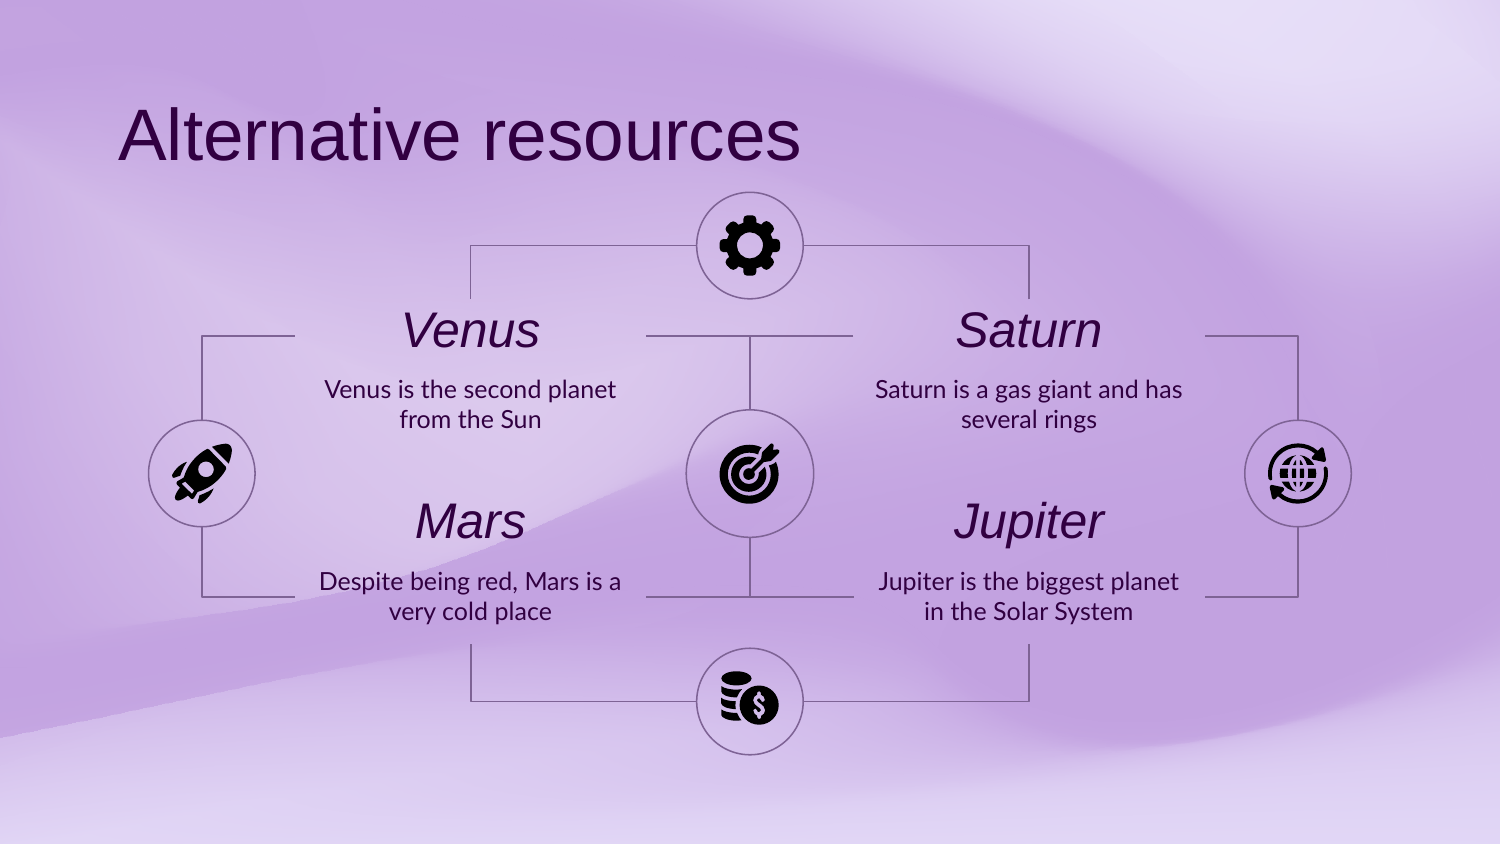

# Alternative resources

Venus
Saturn

Venus is the second planet from the Sun
Saturn is a gas giant and has several rings

Mars
Jupiter

Despite being red, Mars is a very cold place
Jupiter is the biggest planet in the Solar System